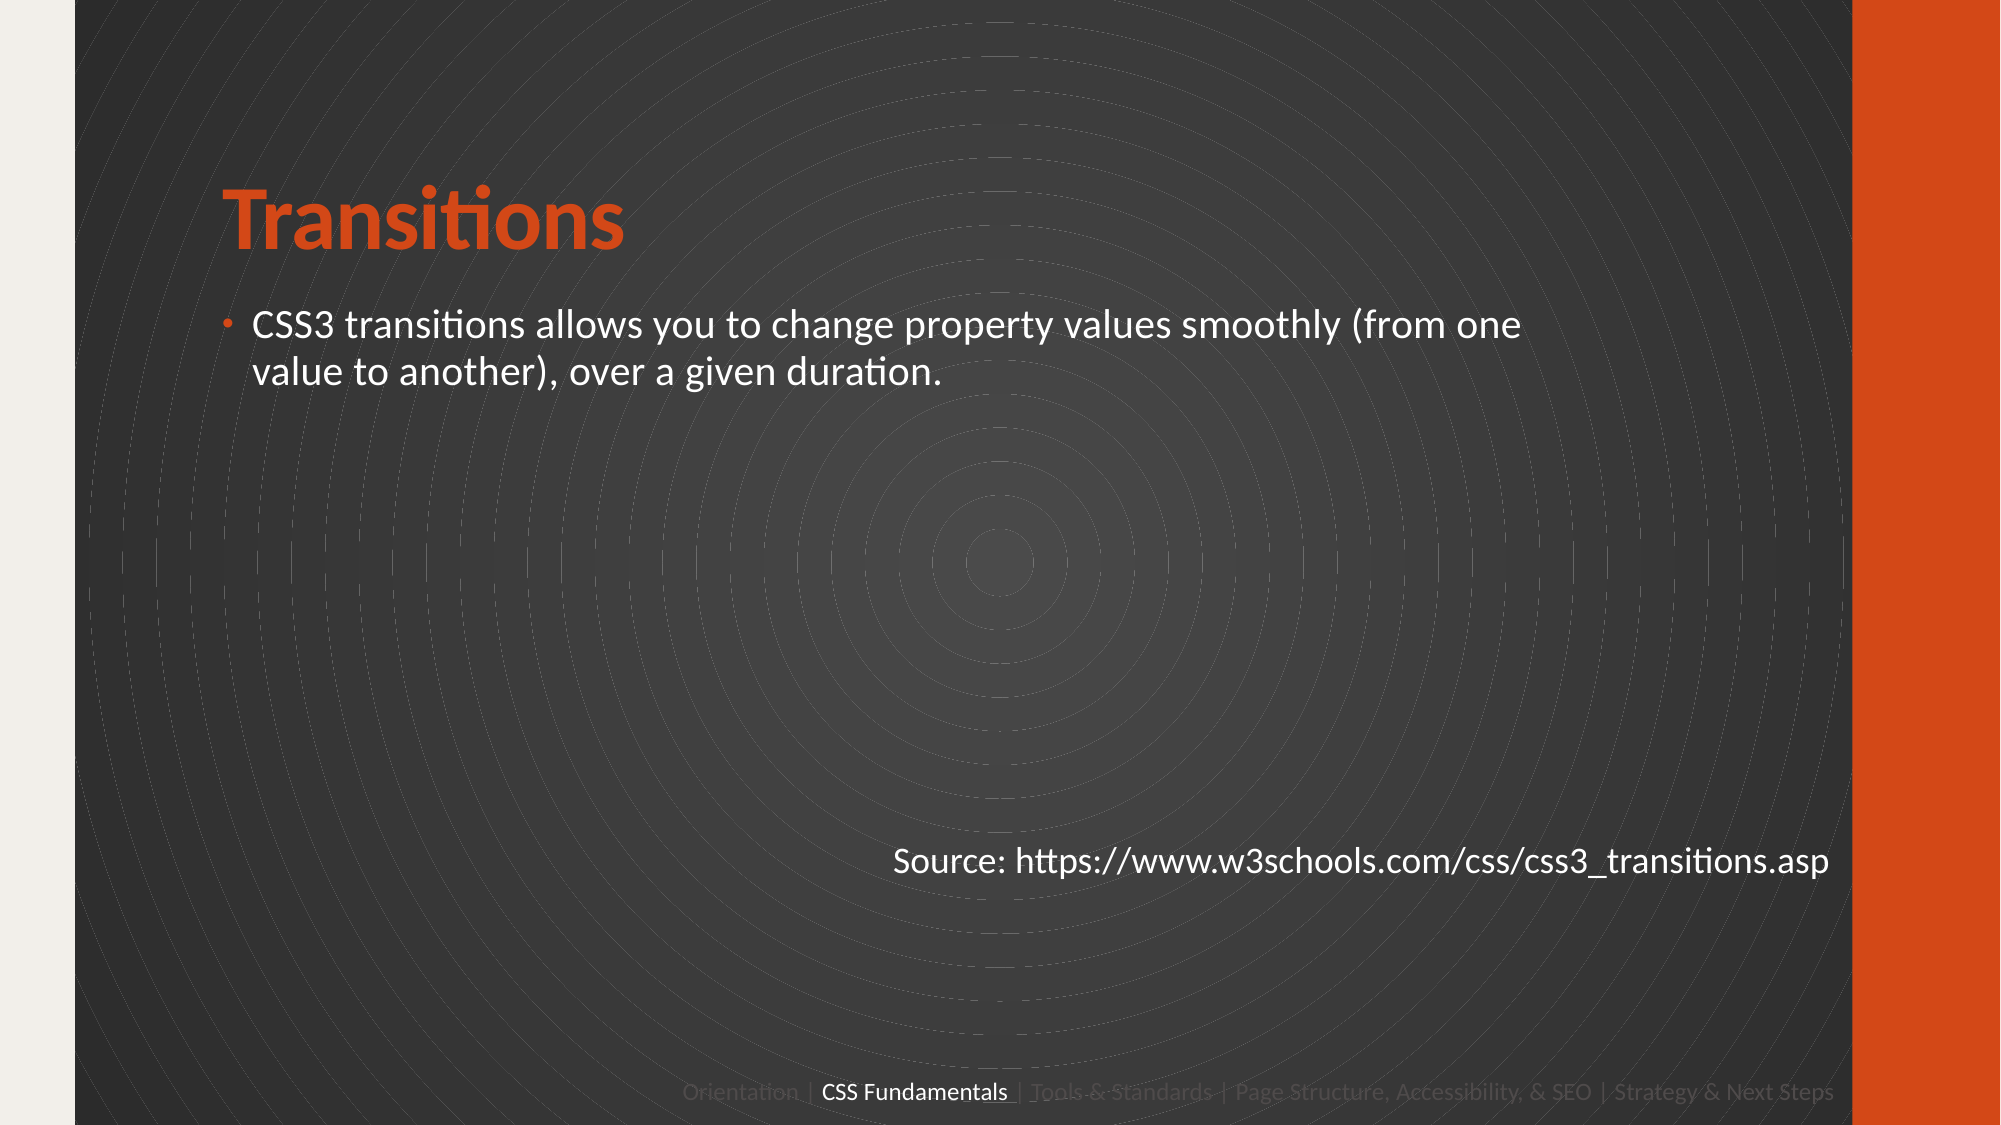

# Transitions
CSS3 transitions allows you to change property values smoothly (from one value to another), over a given duration.

Source: https://www.w3schools.com/css/css3_transitions.asp
Orientation | CSS Fundamentals | Tools & Standards | Page Structure, Accessibility, & SEO | Strategy & Next Steps